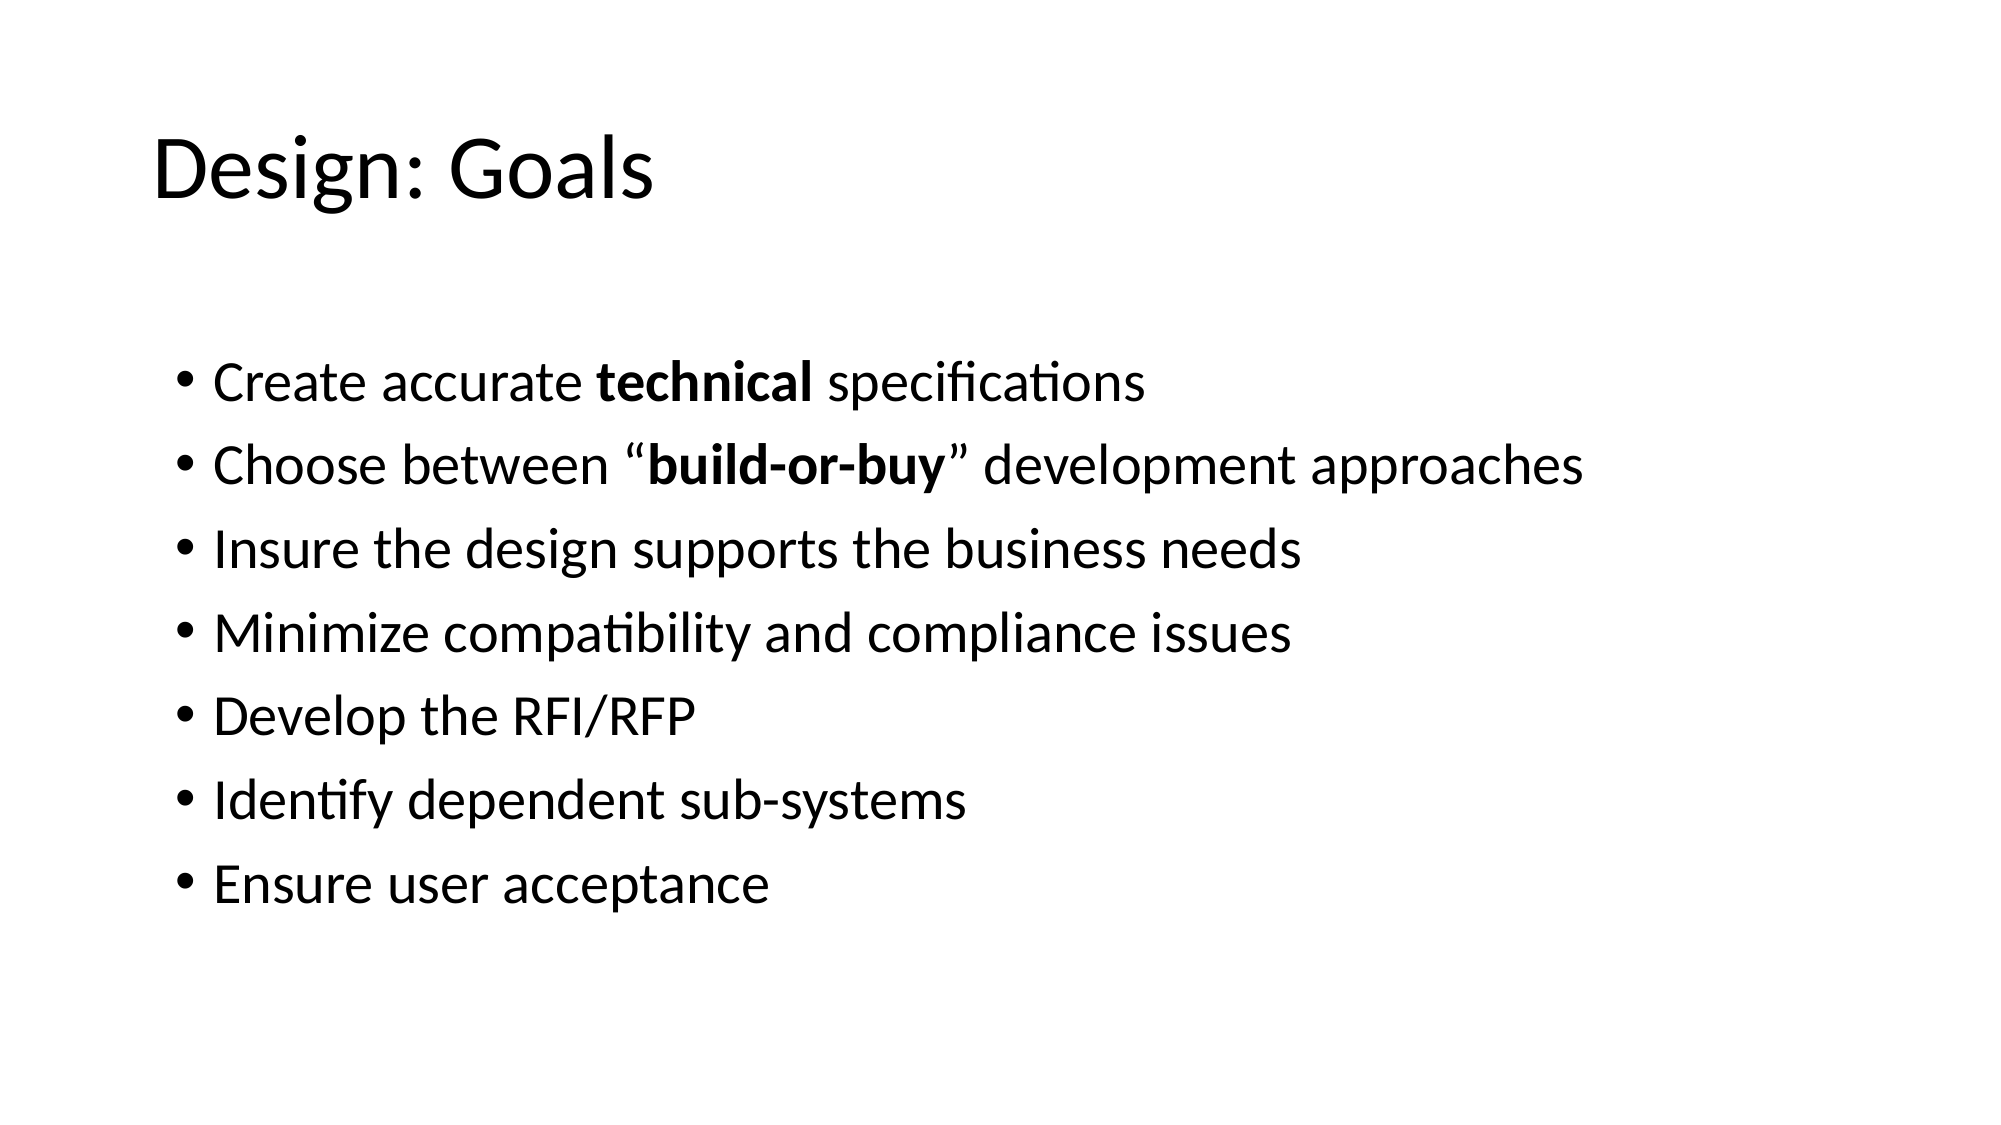

# Design: Goals

Create accurate technical specifications
Choose between “build-or-buy” development approaches
Insure the design supports the business needs
Minimize compatibility and compliance issues
Develop the RFI/RFP
Identify dependent sub-systems
Ensure user acceptance